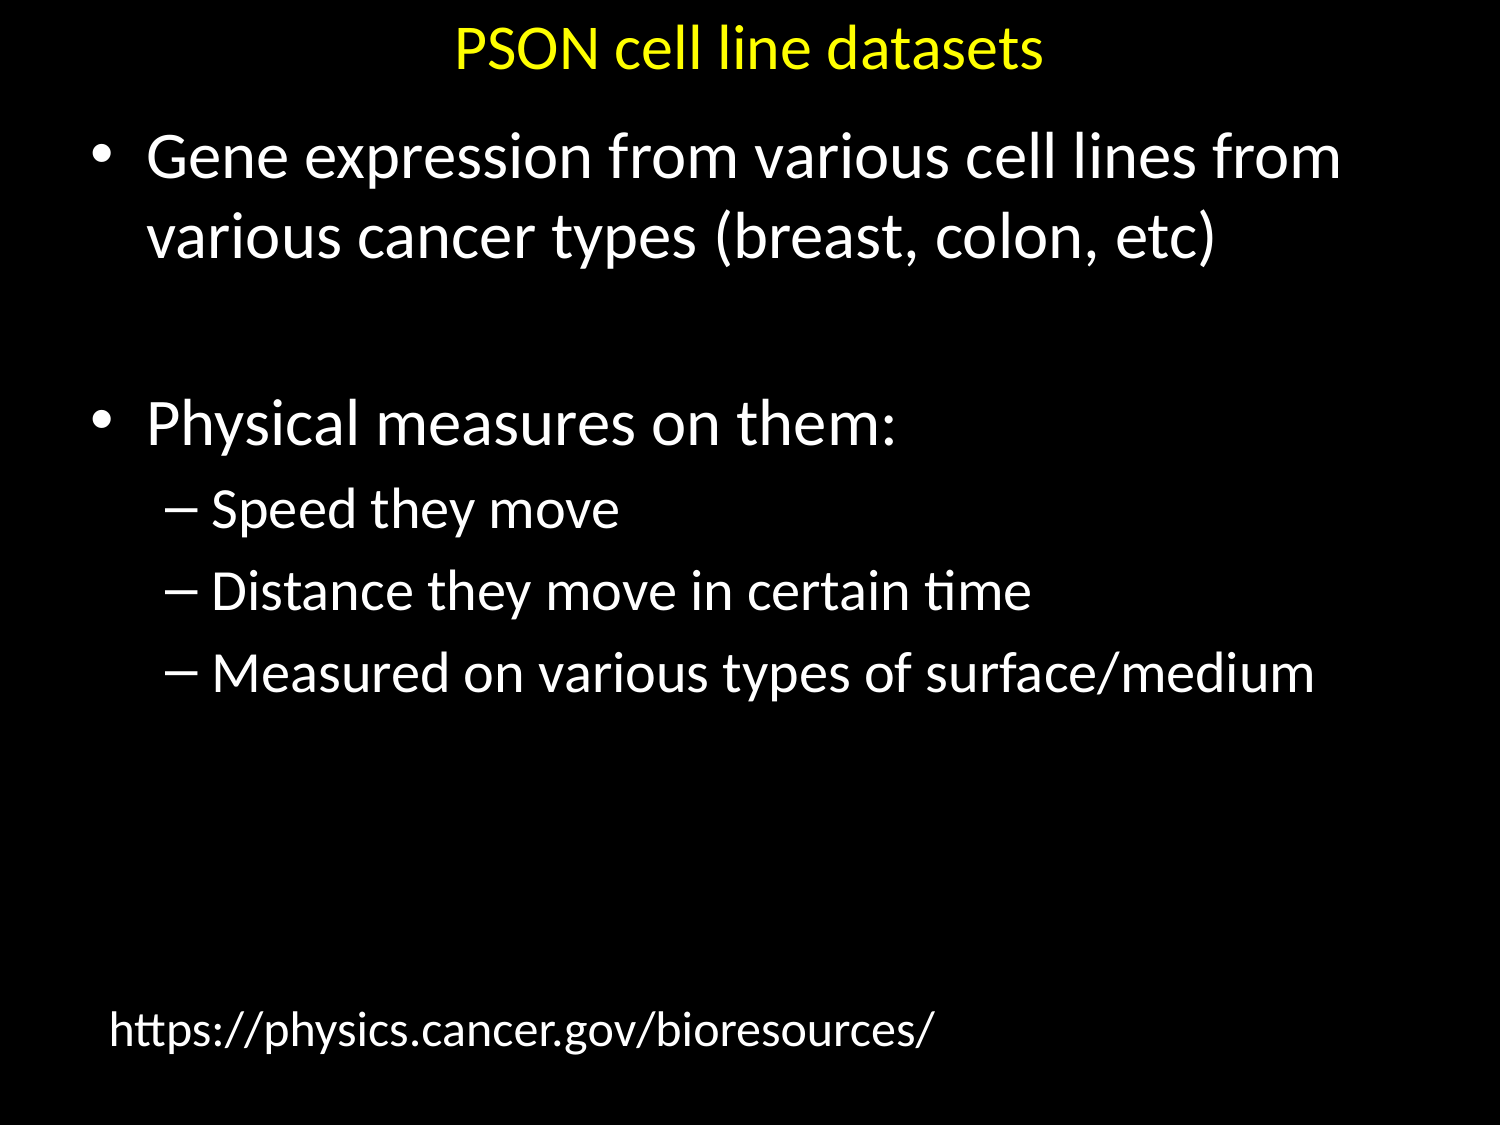

# PSON cell line datasets
Gene expression from various cell lines from various cancer types (breast, colon, etc)

Physical measures on them:
Speed they move
Distance they move in certain time
Measured on various types of surface/medium
https://physics.cancer.gov/bioresources/